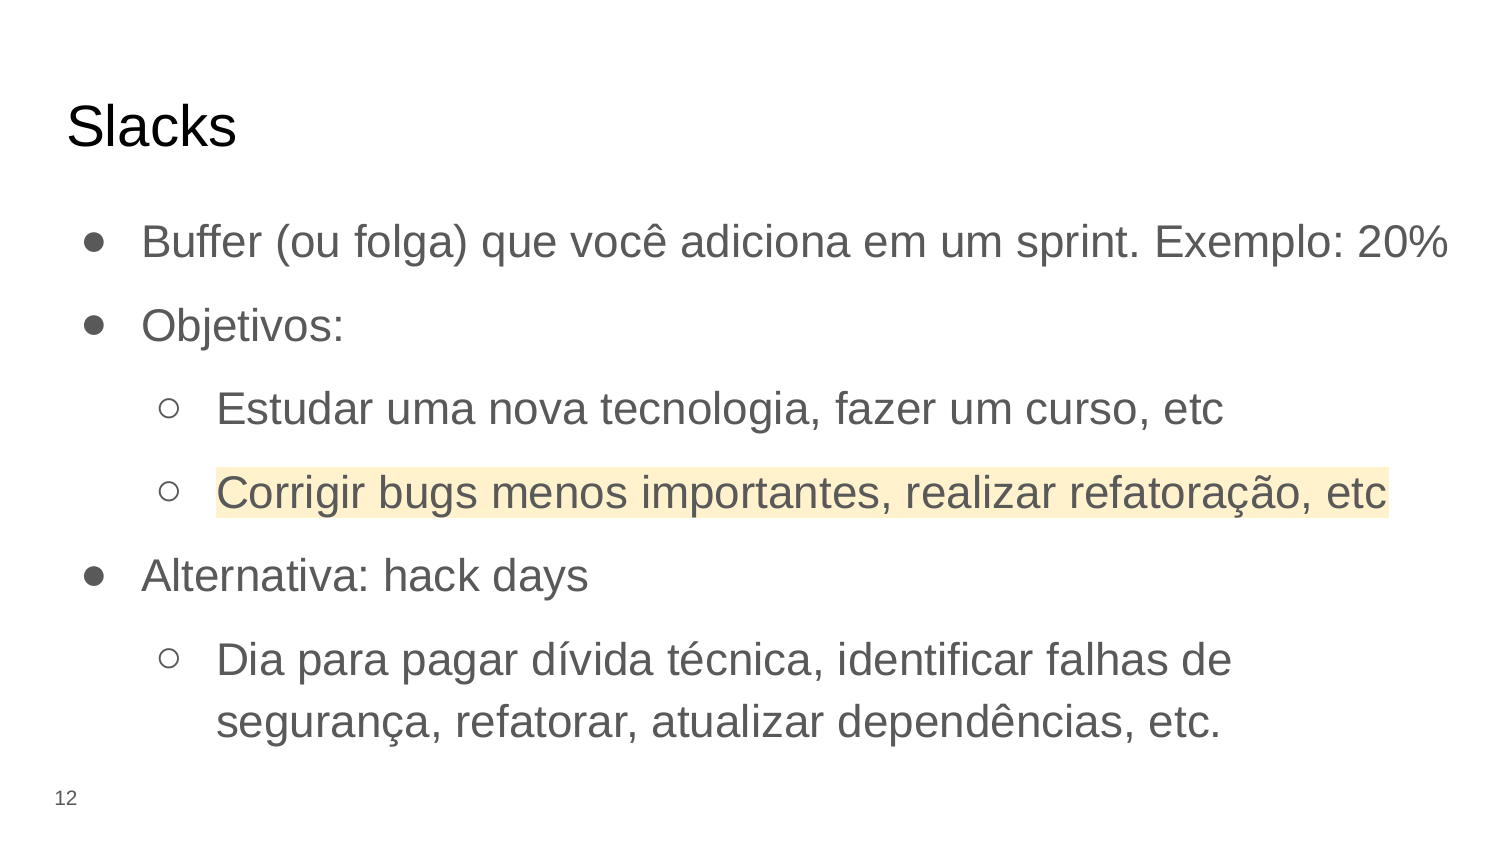

# Slacks
Buffer (ou folga) que você adiciona em um sprint. Exemplo: 20%
Objetivos:
Estudar uma nova tecnologia, fazer um curso, etc
Corrigir bugs menos importantes, realizar refatoração, etc
Alternativa: hack days
Dia para pagar dívida técnica, identificar falhas de segurança, refatorar, atualizar dependências, etc.

12